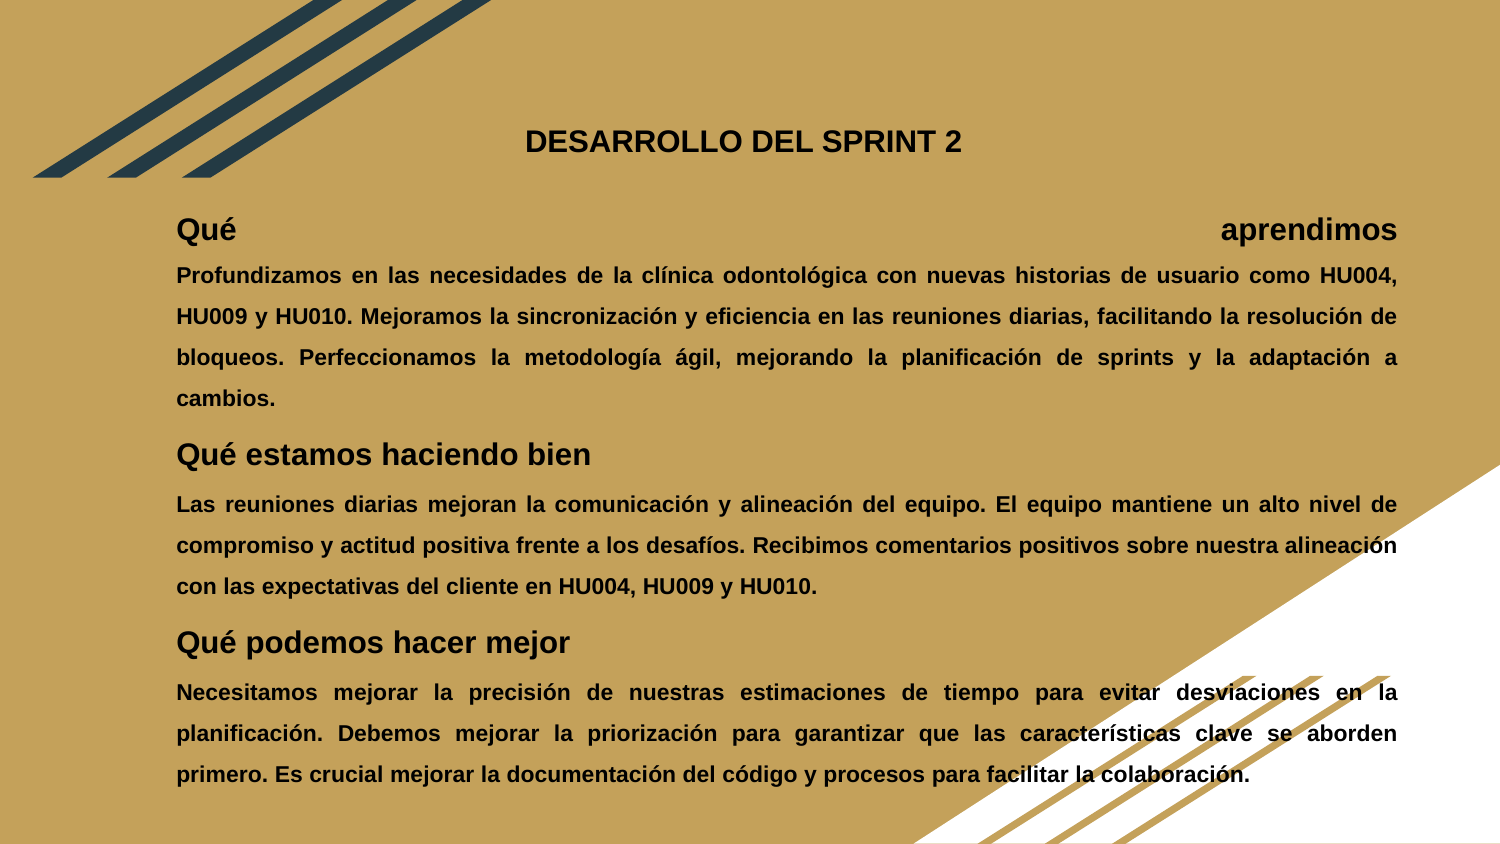

DESARROLLO DEL SPRINT 2

Qué aprendimos
Profundizamos en las necesidades de la clínica odontológica con nuevas historias de usuario como HU004, HU009 y HU010. Mejoramos la sincronización y eficiencia en las reuniones diarias, facilitando la resolución de bloqueos. Perfeccionamos la metodología ágil, mejorando la planificación de sprints y la adaptación a cambios.
Qué estamos haciendo bien
Las reuniones diarias mejoran la comunicación y alineación del equipo. El equipo mantiene un alto nivel de compromiso y actitud positiva frente a los desafíos. Recibimos comentarios positivos sobre nuestra alineación con las expectativas del cliente en HU004, HU009 y HU010.
Qué podemos hacer mejor
Necesitamos mejorar la precisión de nuestras estimaciones de tiempo para evitar desviaciones en la planificación. Debemos mejorar la priorización para garantizar que las características clave se aborden primero. Es crucial mejorar la documentación del código y procesos para facilitar la colaboración.